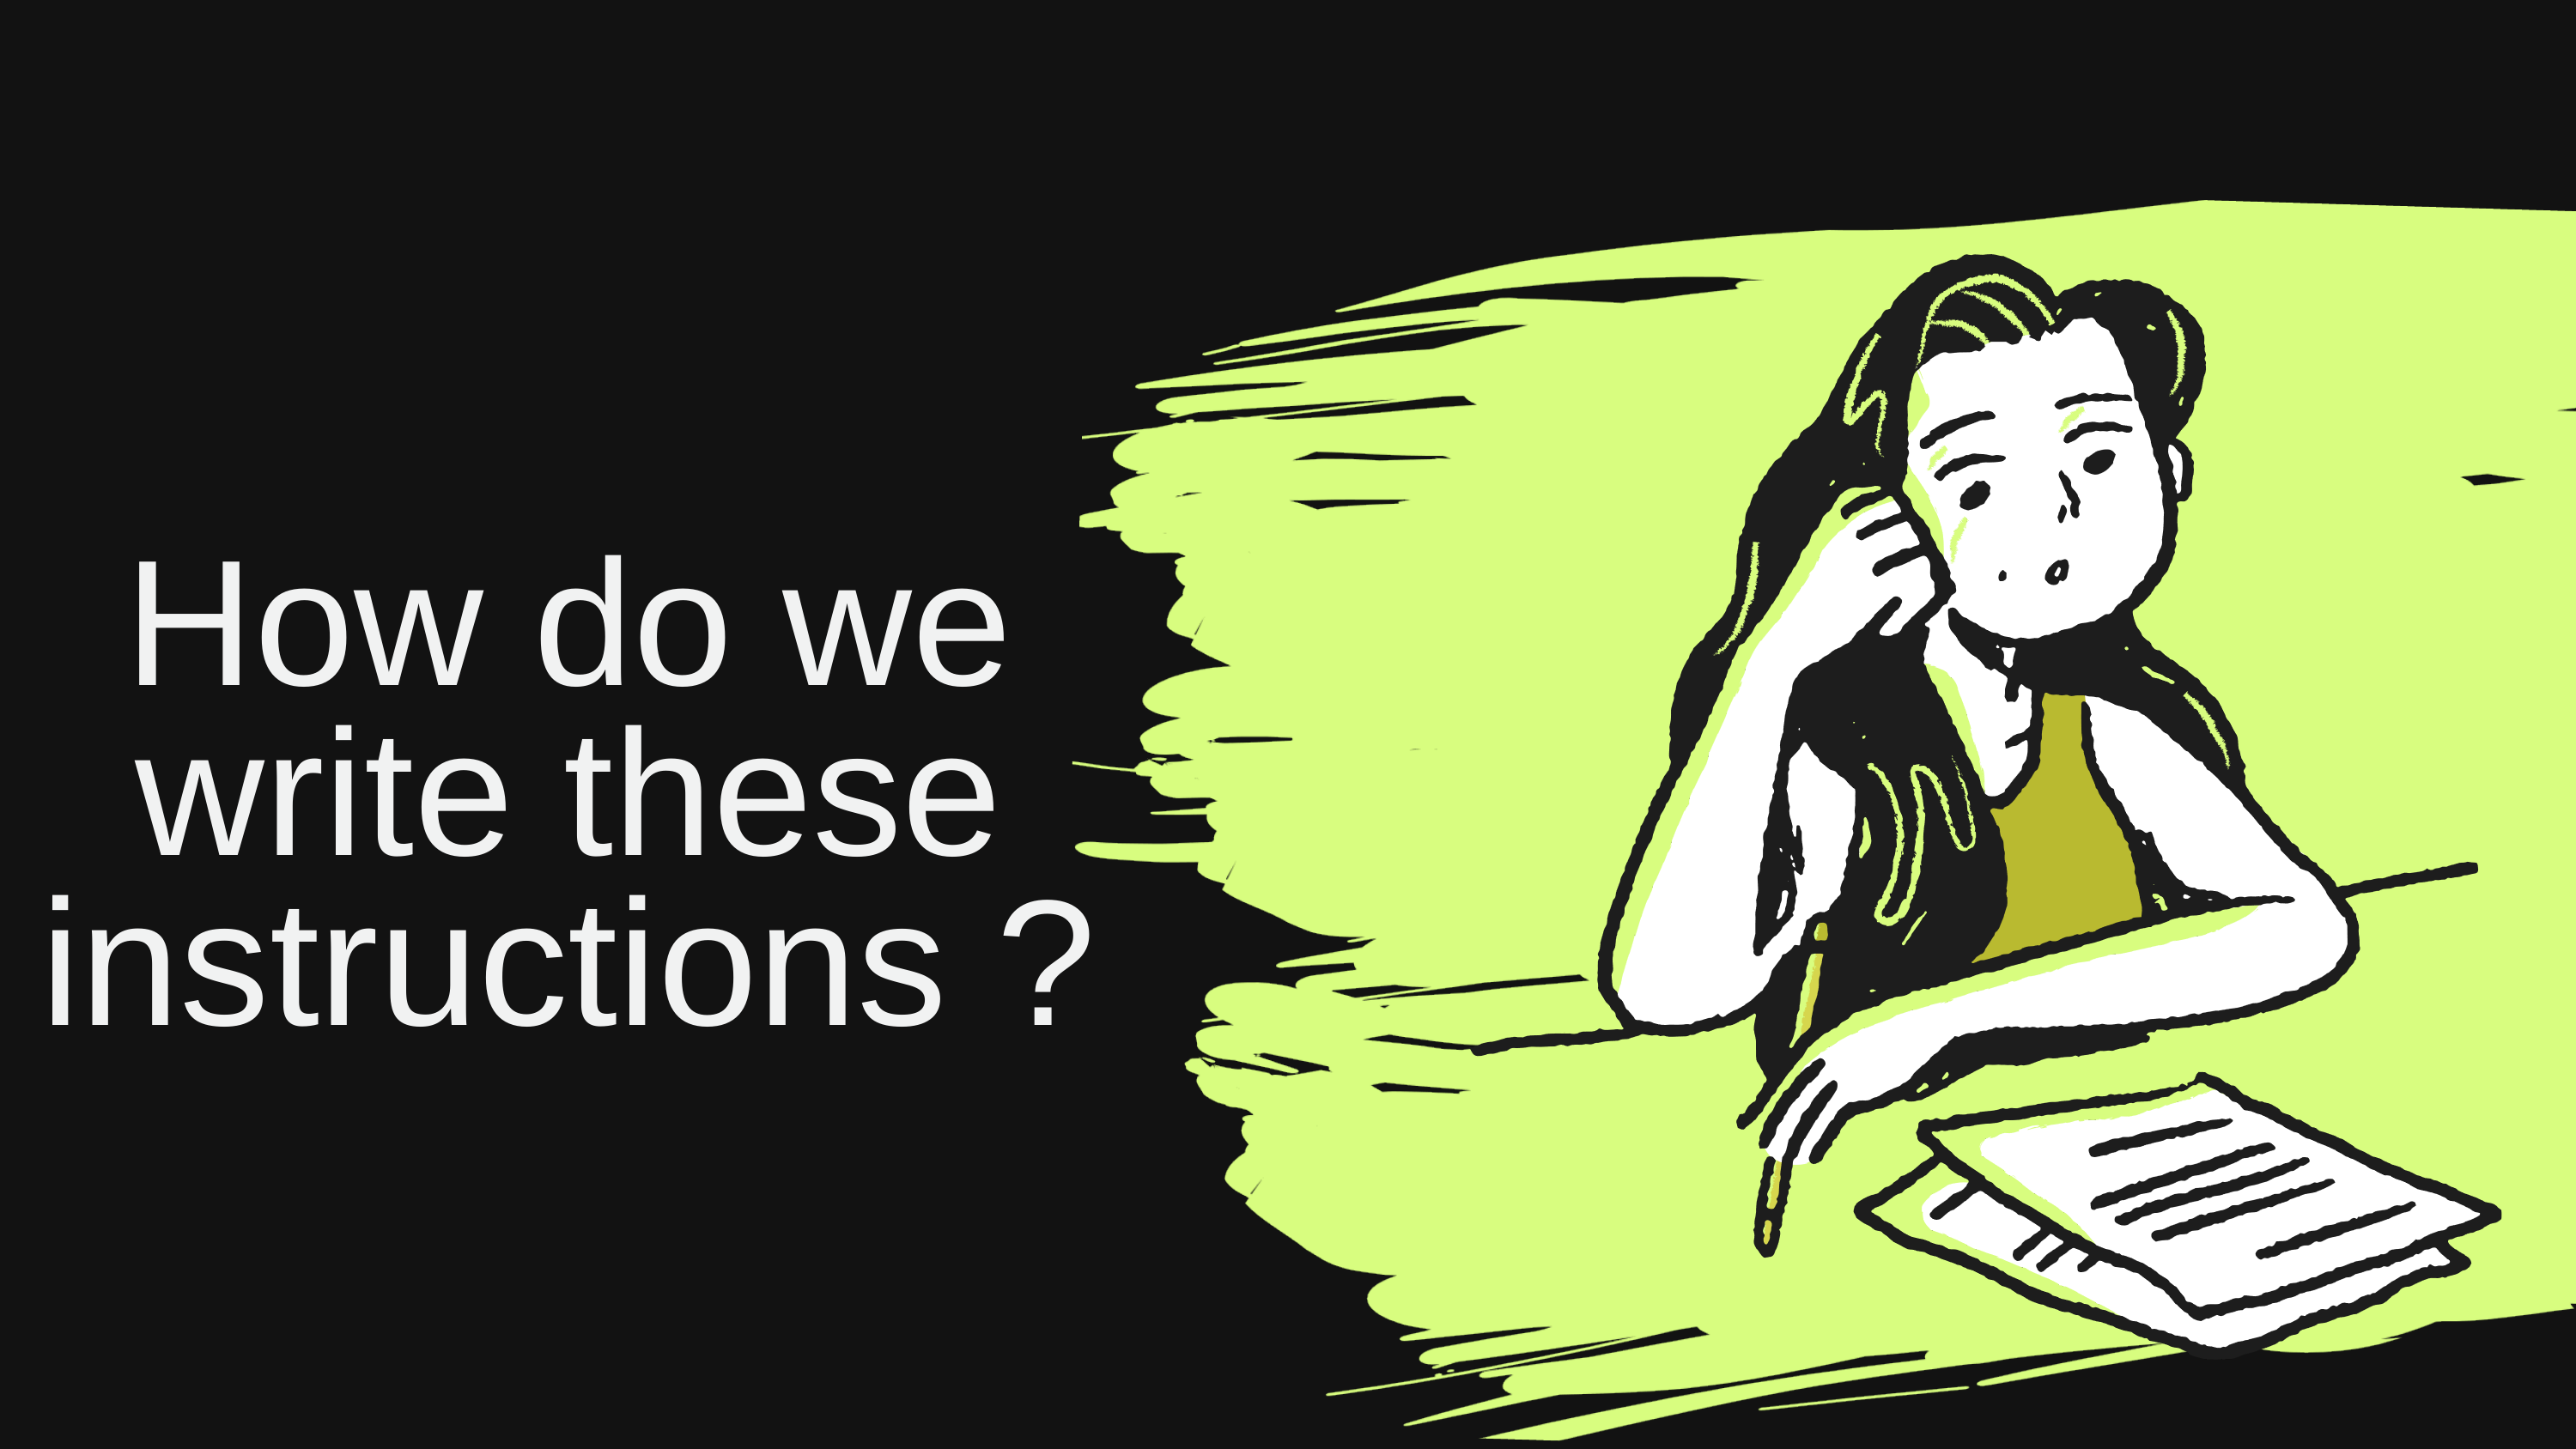

How do we write these instructions ?